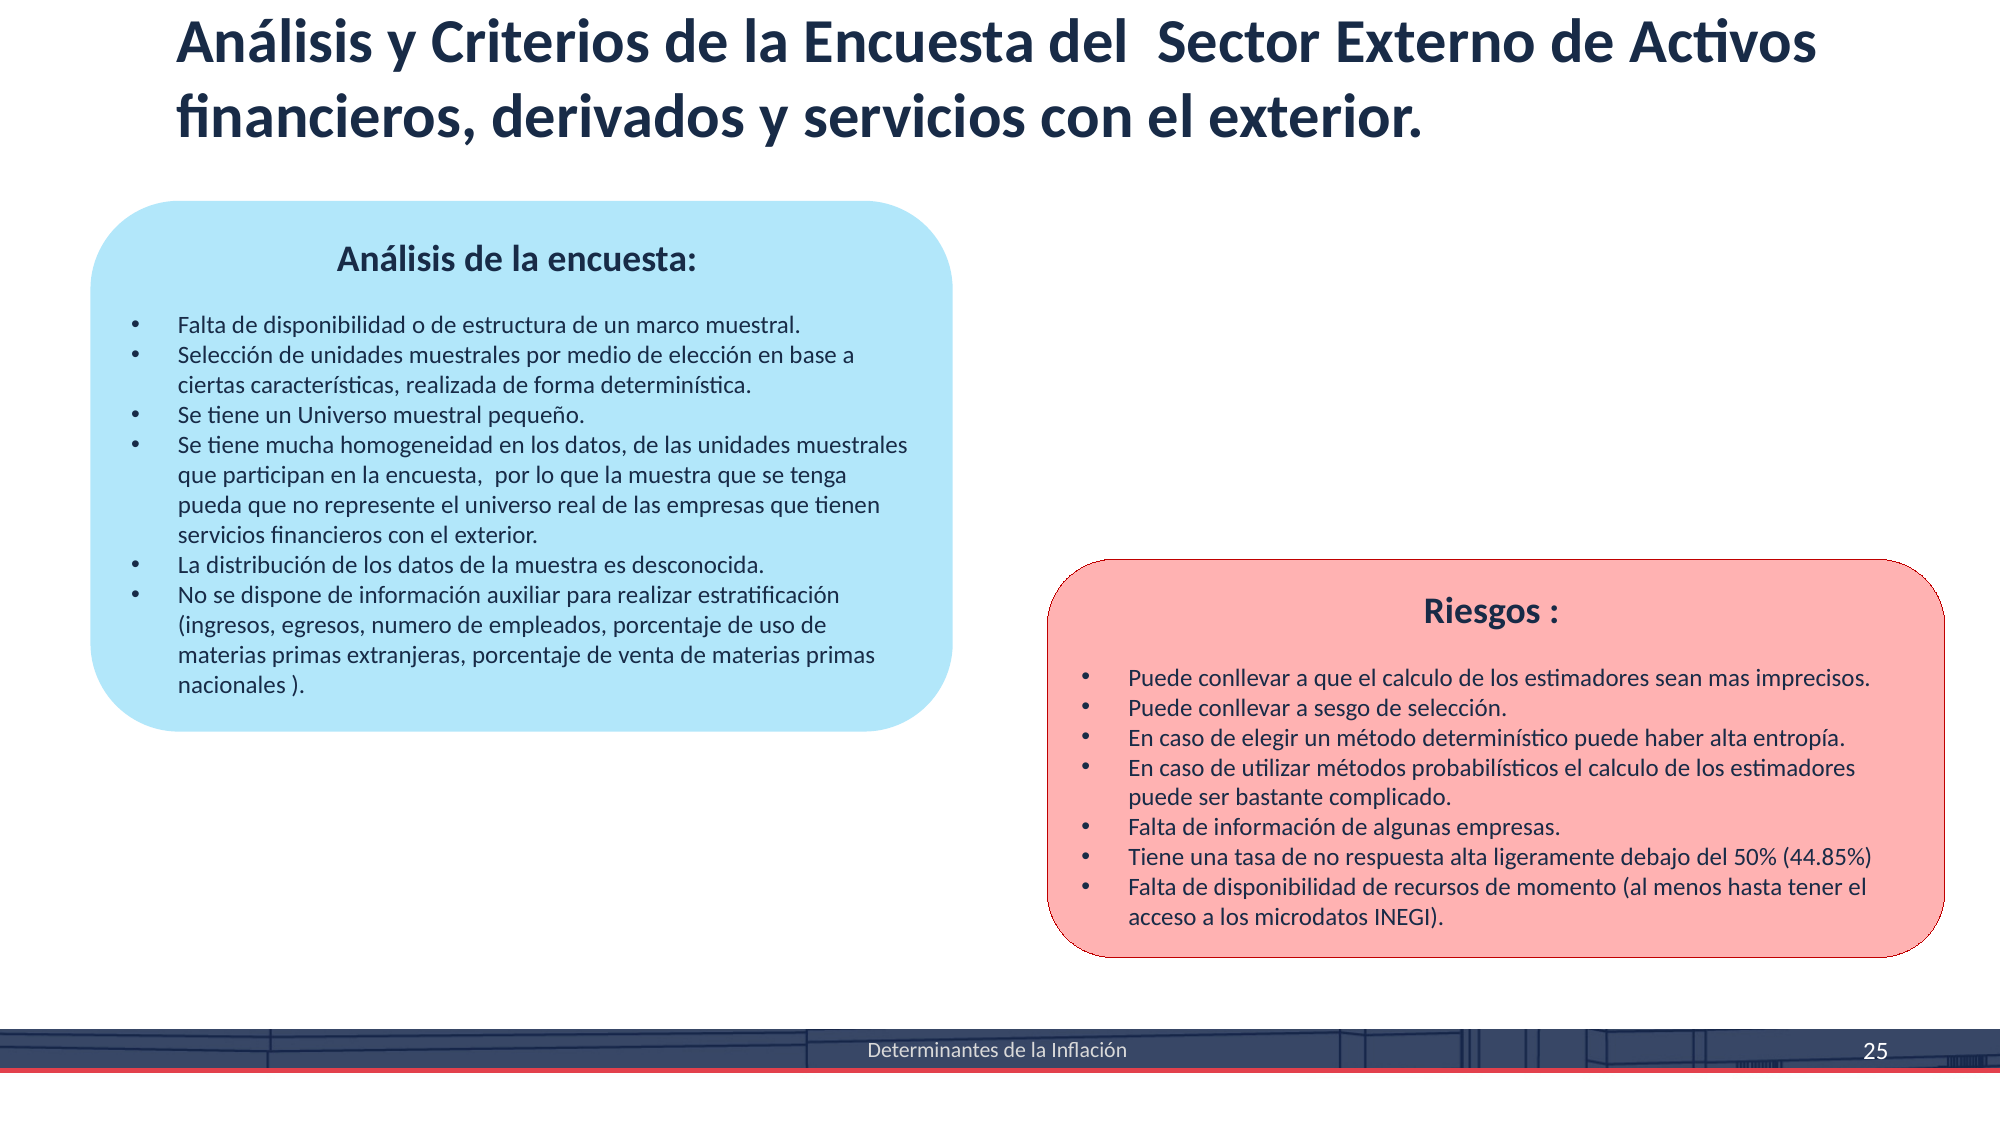

Análisis y Criterios de la Encuesta del  Sector Externo de Activos financieros, derivados y servicios con el exterior.
Análisis de la encuesta:

Falta de disponibilidad o de estructura de un marco muestral.
Selección de unidades muestrales por medio de elección en base a ciertas características, realizada de forma determinística.
Se tiene un Universo muestral pequeño.
Se tiene mucha homogeneidad en los datos, de las unidades muestrales que participan en la encuesta,  por lo que la muestra que se tenga pueda que no represente el universo real de las empresas que tienen servicios financieros con el exterior.
La distribución de los datos de la muestra es desconocida.
No se dispone de información auxiliar para realizar estratificación (ingresos, egresos, numero de empleados, porcentaje de uso de materias primas extranjeras, porcentaje de venta de materias primas nacionales ).
Riesgos :

Puede conllevar a que el calculo de los estimadores sean mas imprecisos.
Puede conllevar a sesgo de selección.
En caso de elegir un método determinístico puede haber alta entropía.
En caso de utilizar métodos probabilísticos el calculo de los estimadores puede ser bastante complicado.
Falta de información de algunas empresas.
Tiene una tasa de no respuesta alta ligeramente debajo del 50% (44.85%)
Falta de disponibilidad de recursos de momento (al menos hasta tener el acceso a los microdatos INEGI).
Determinantes de la Inflación